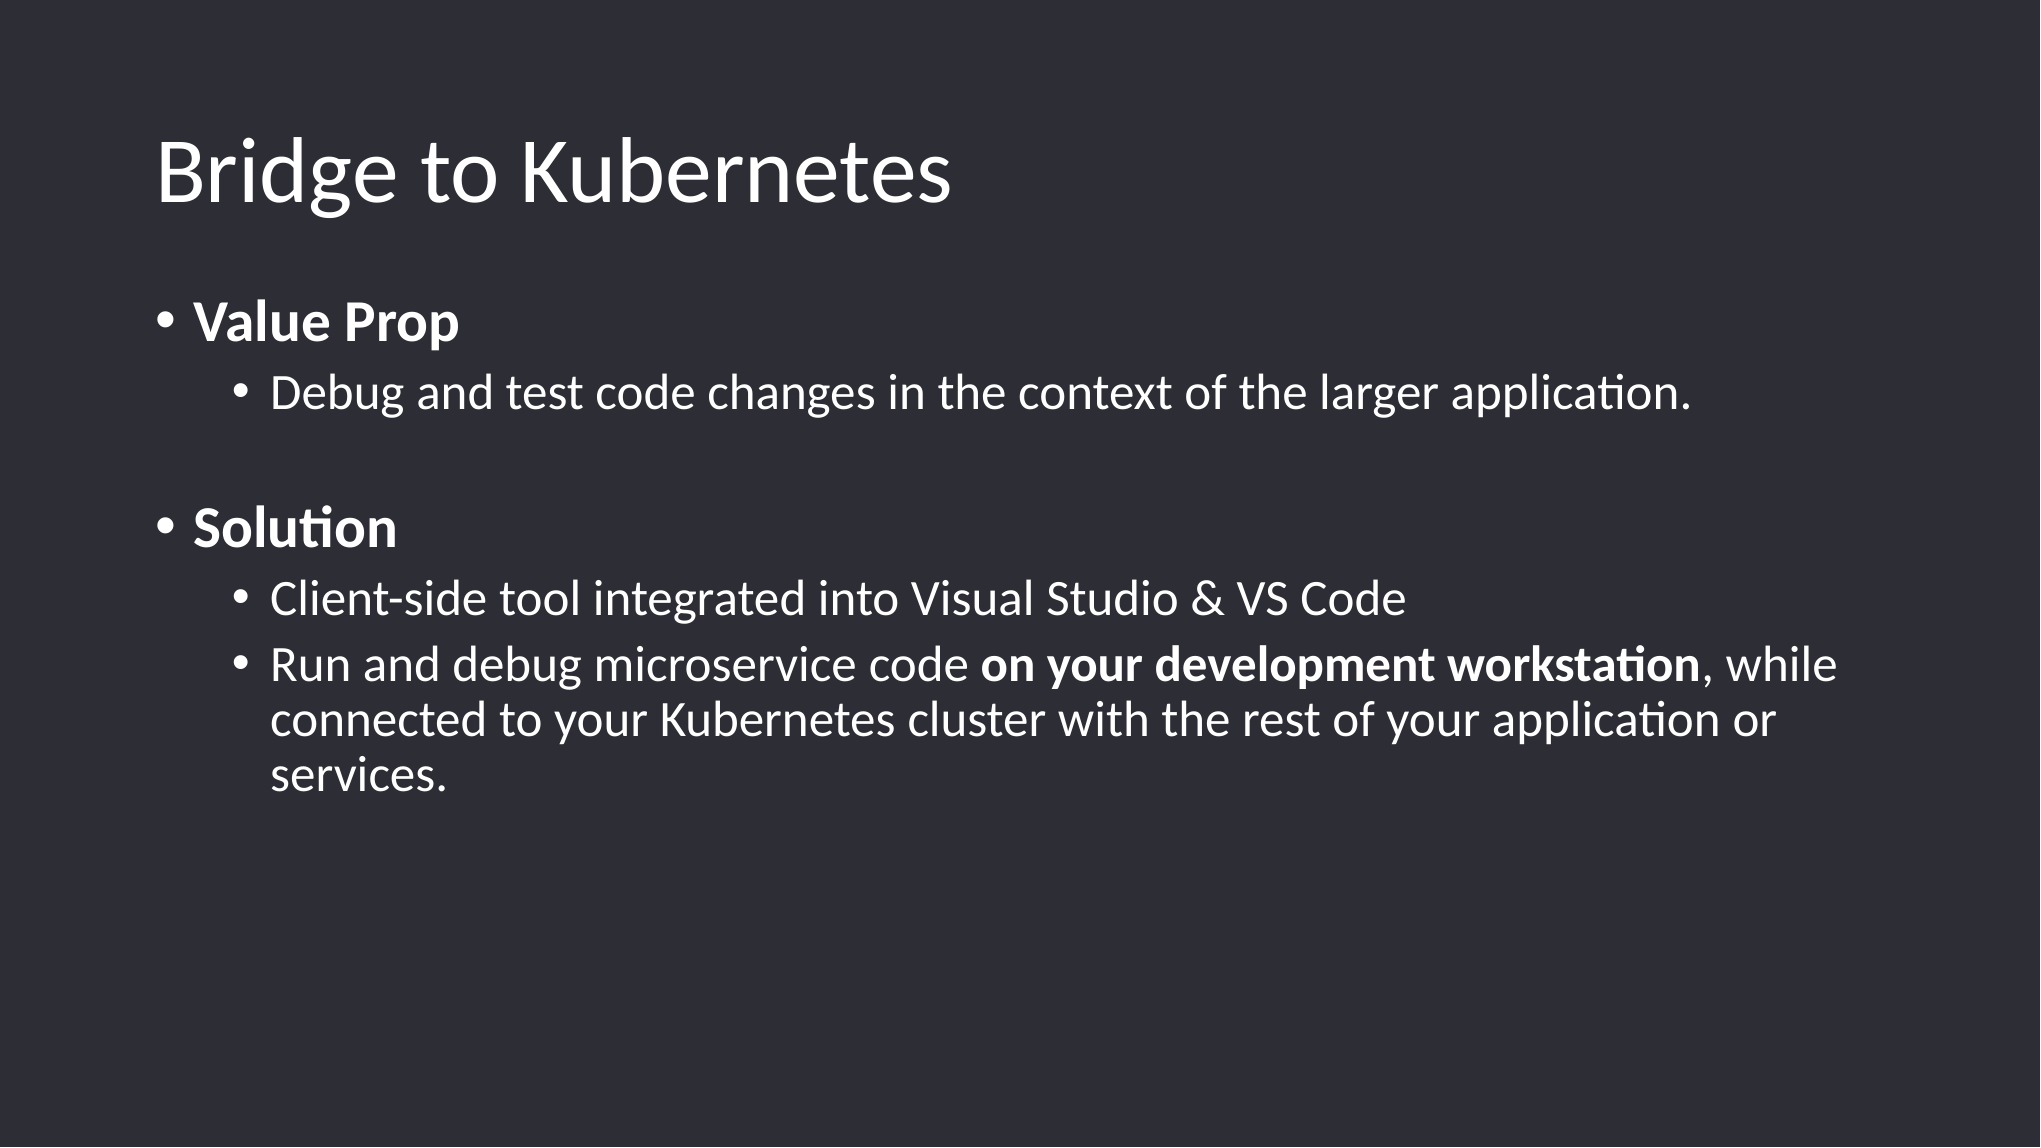

# Bridge to Kubernetes
Value Prop
Debug and test code changes in the context of the larger application.
Solution
Client-side tool integrated into Visual Studio & VS Code
Run and debug microservice code on your development workstation, while connected to your Kubernetes cluster with the rest of your application or services.